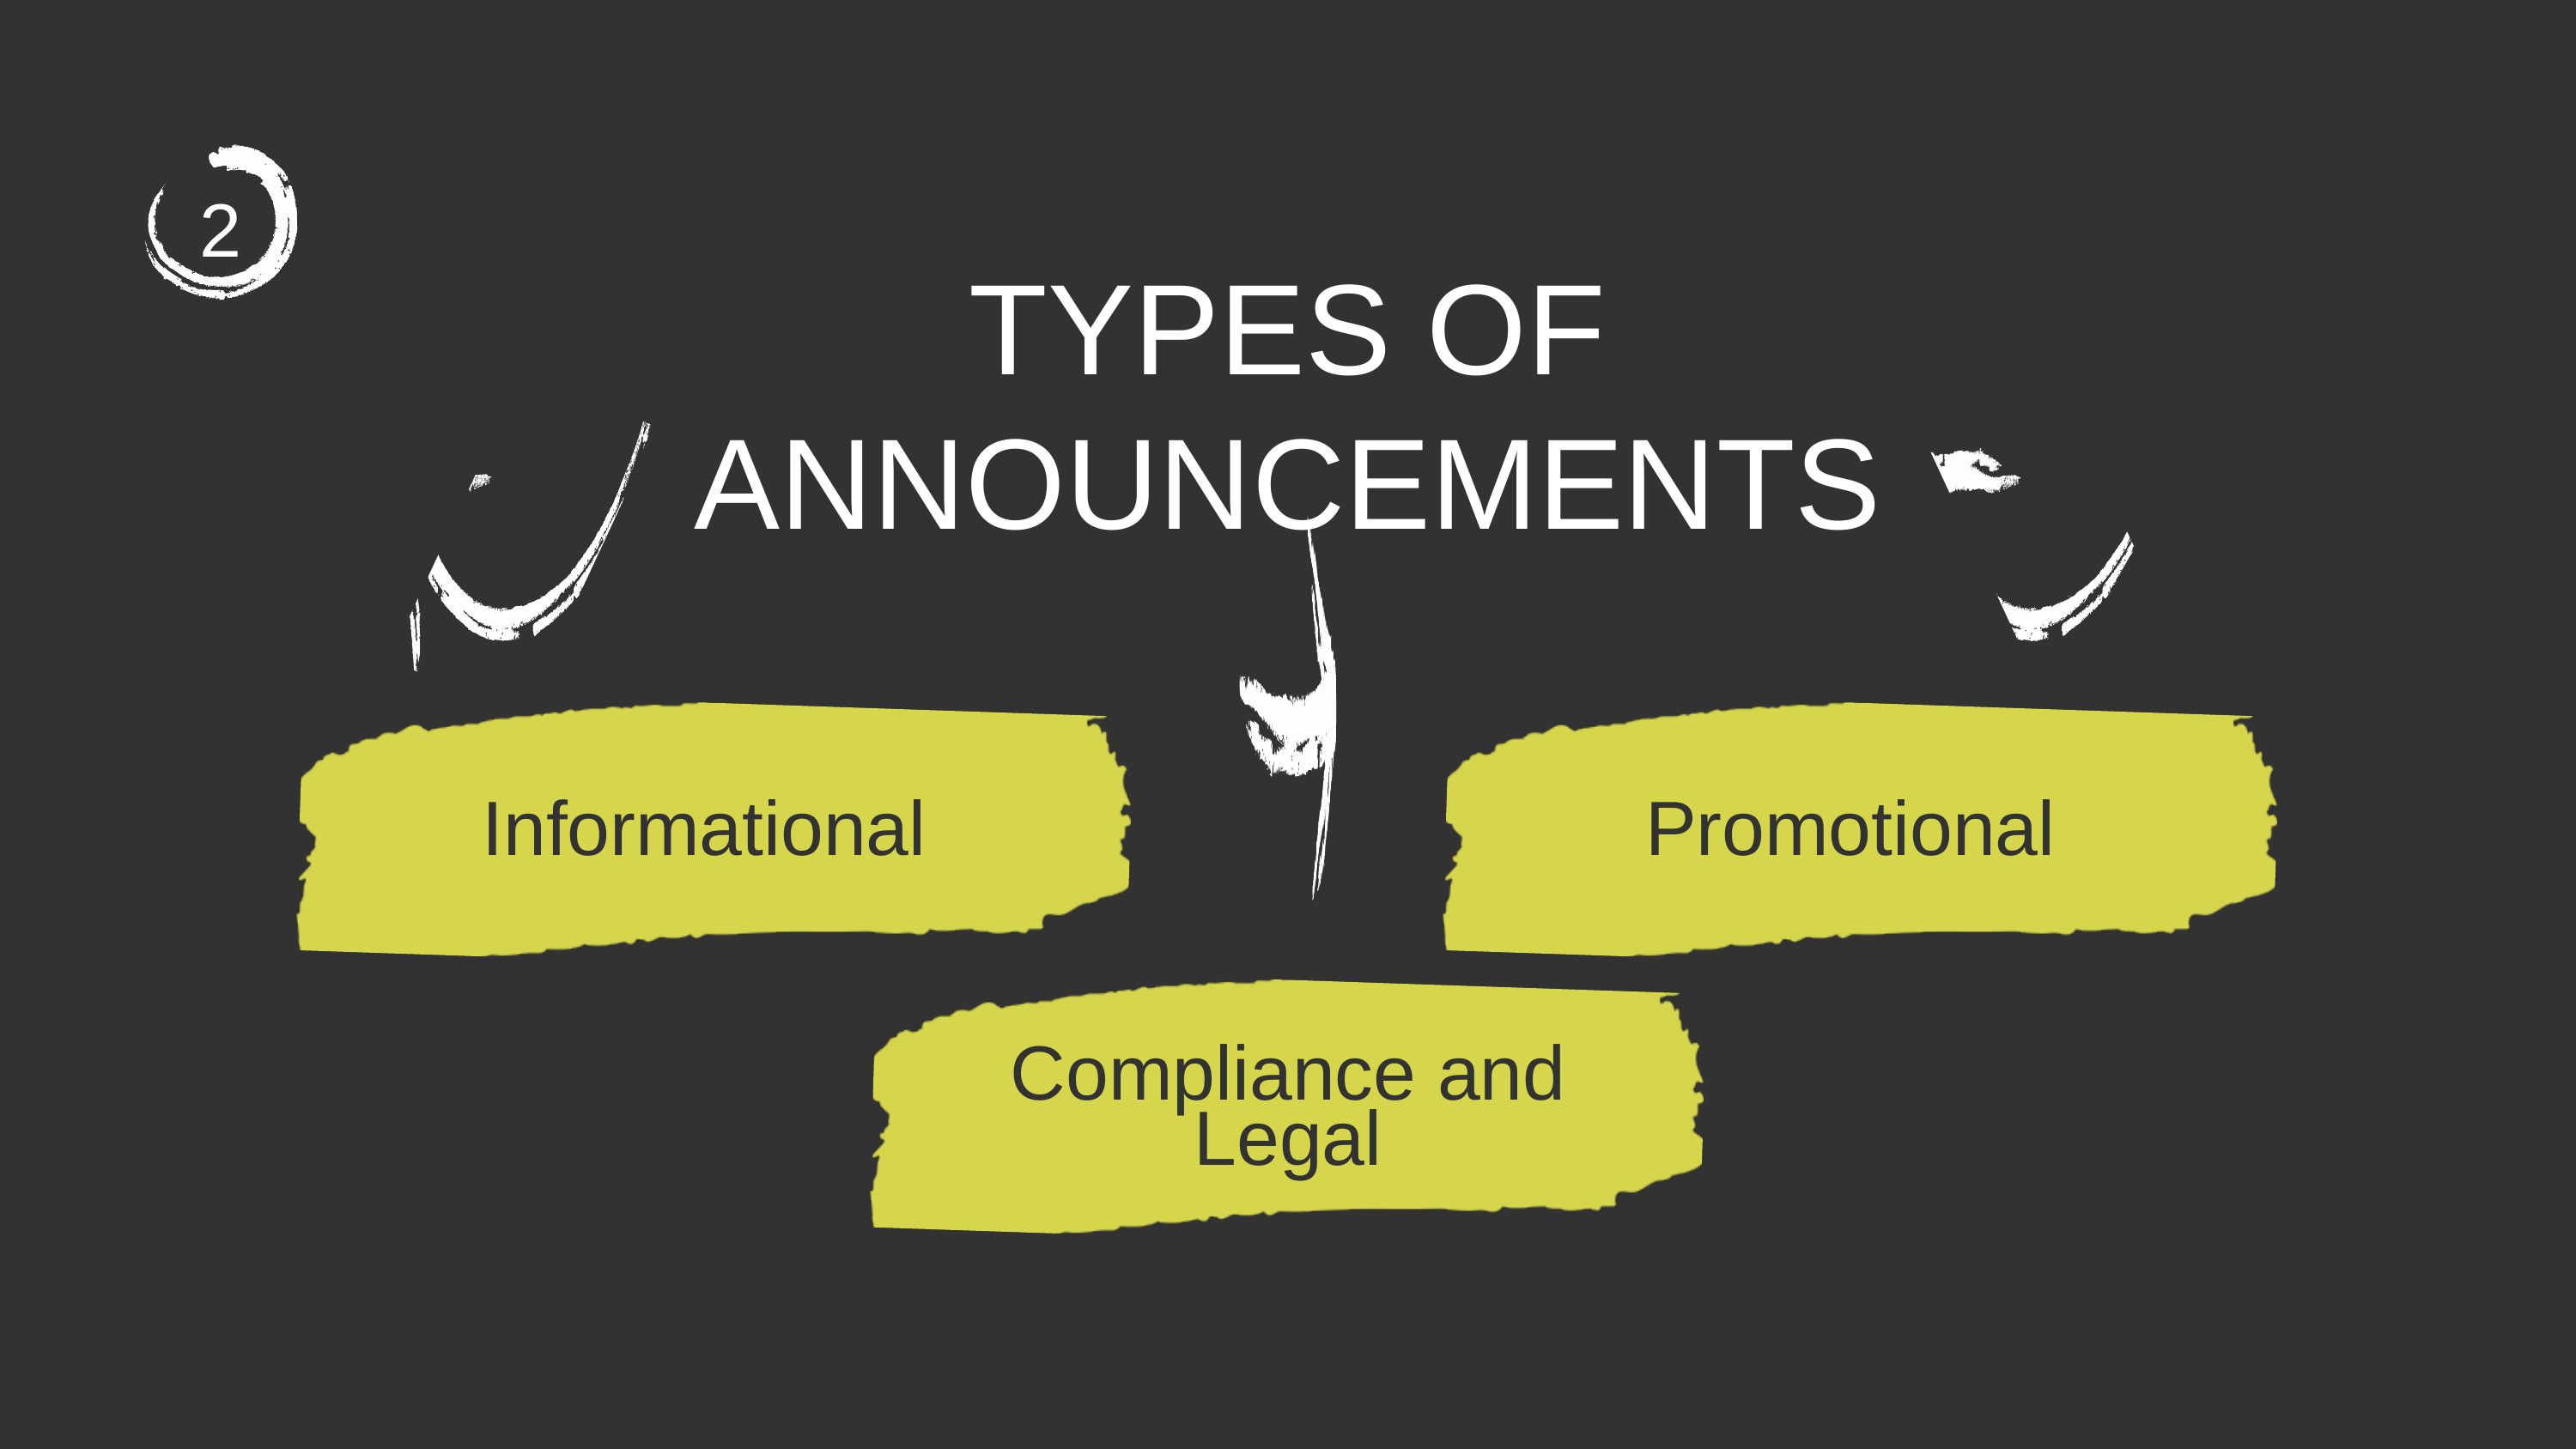

2
TYPES OF ANNOUNCEMENTS

Informational
Promotional

Compliance and Legal